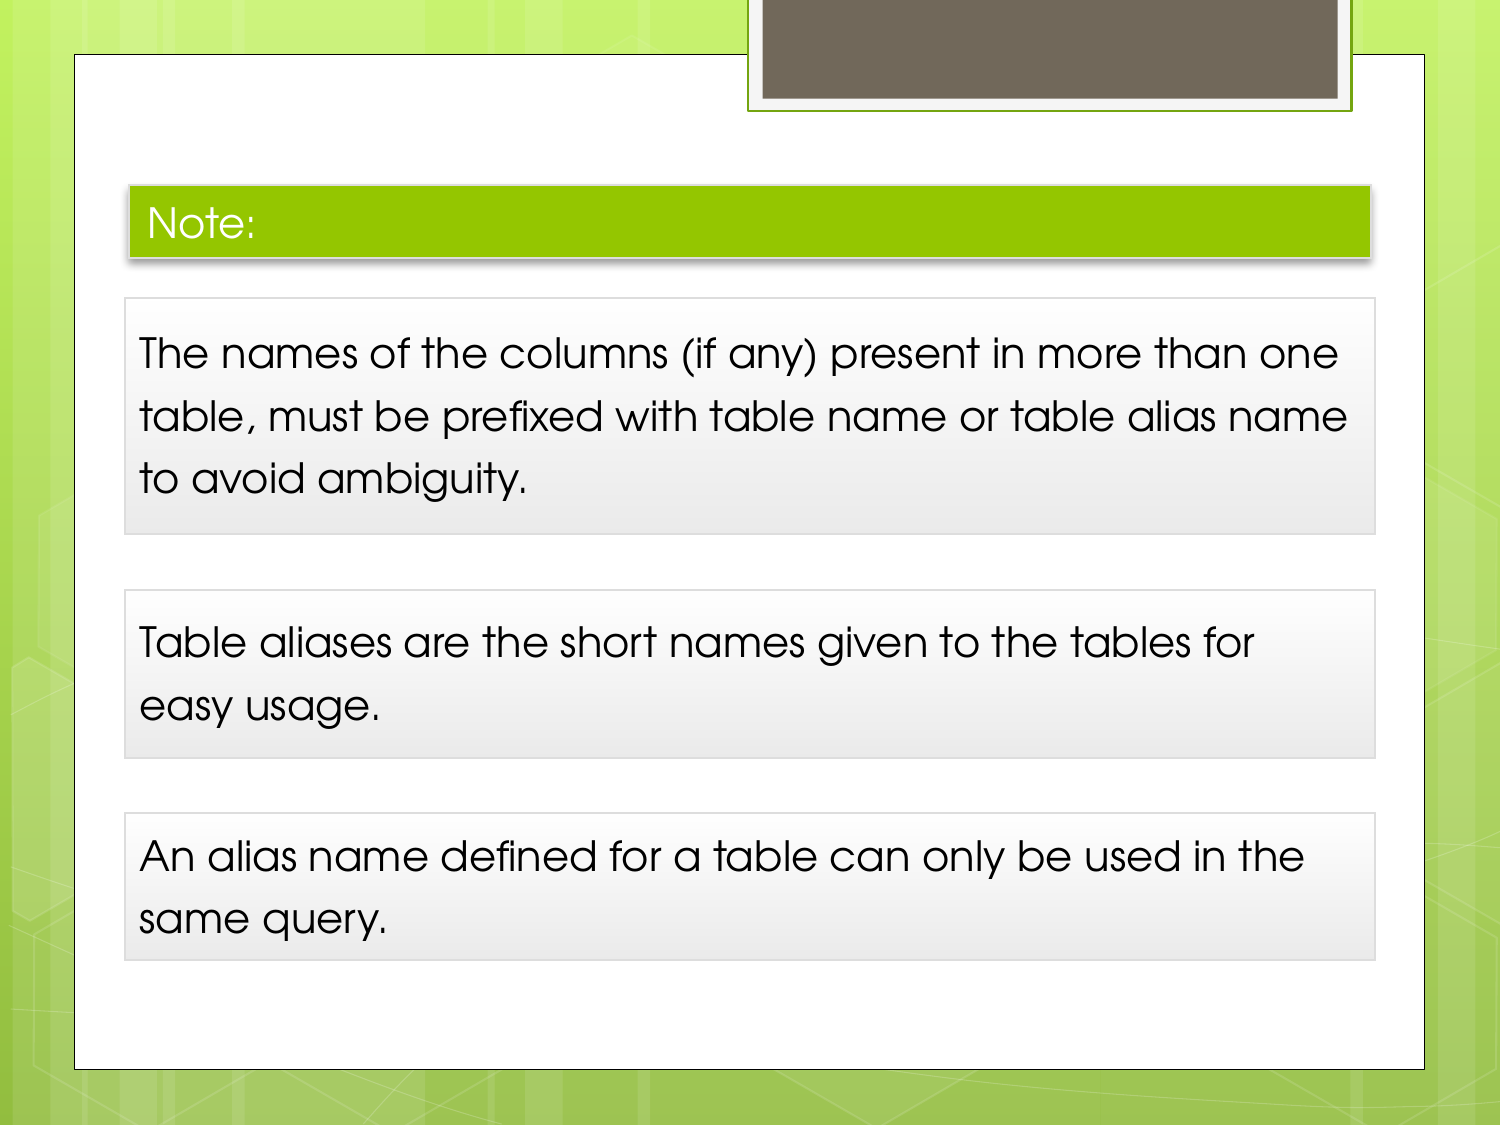

Note:
The names of the columns (if any) present in more than one table, must be prefixed with table name or table alias name to avoid ambiguity.
Table aliases are the short names given to the tables for easy usage.
An alias name defined for a table can only be used in the same query.